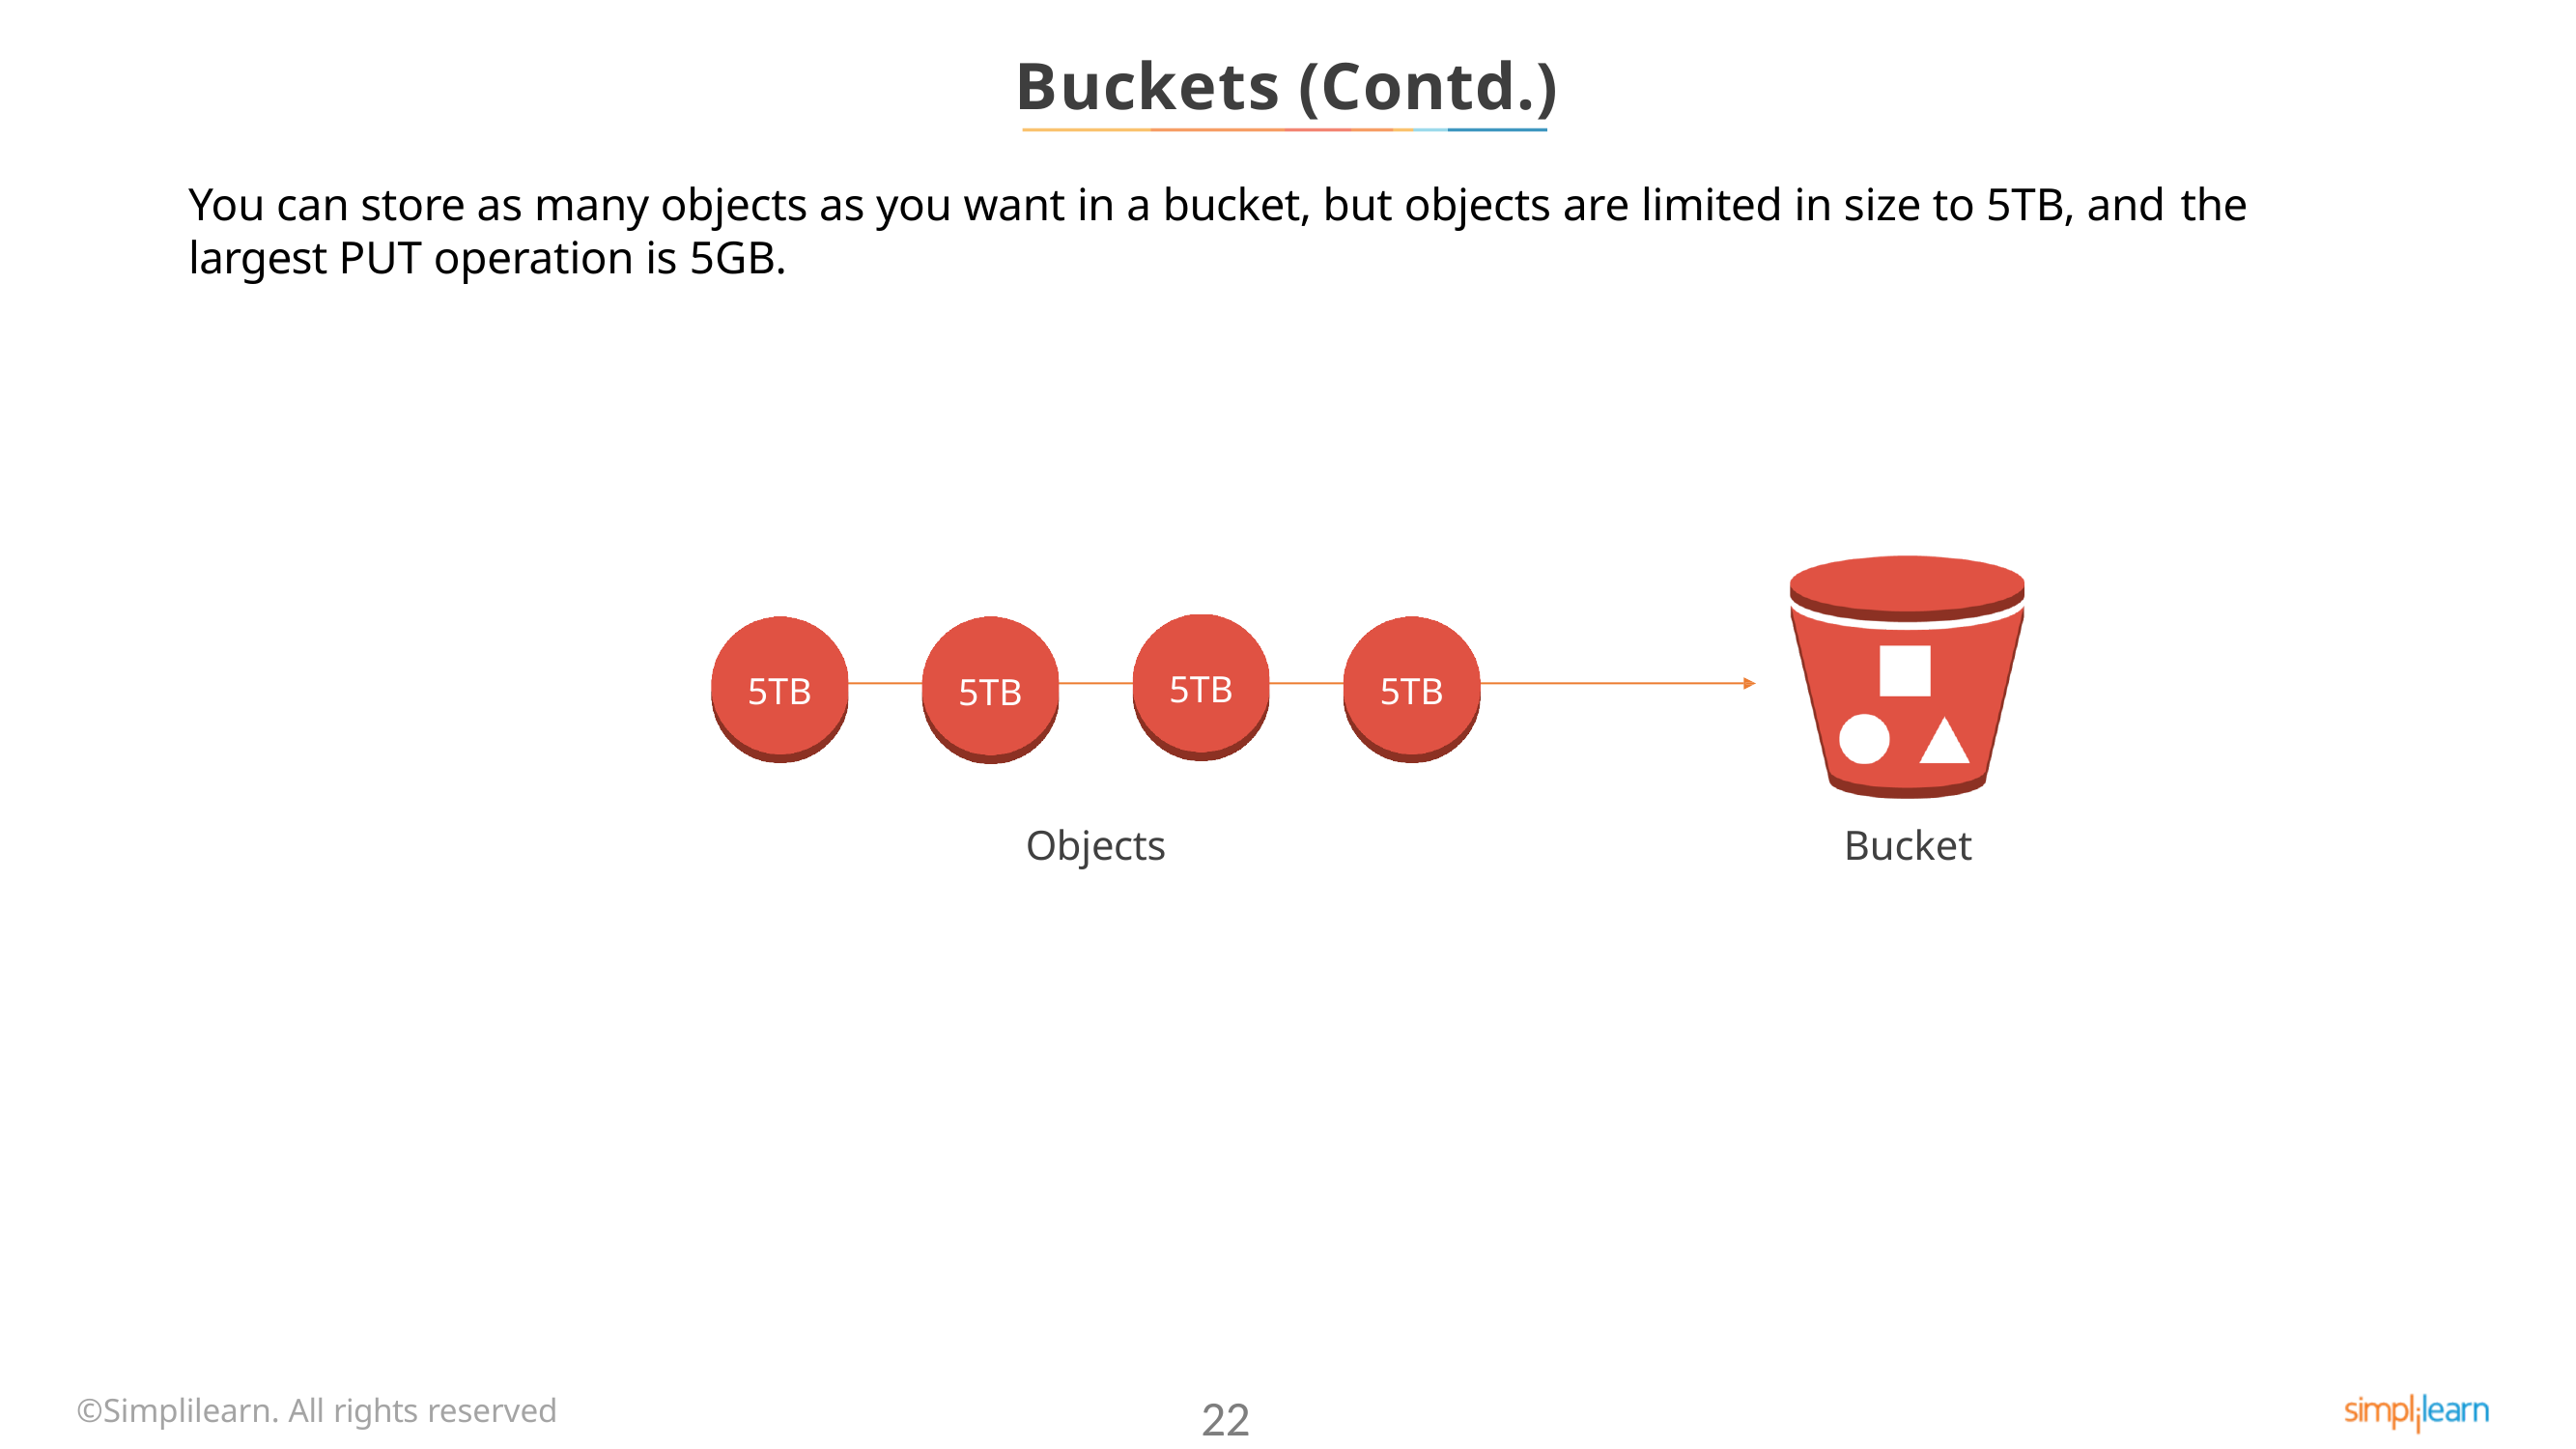

# Buckets (Contd.)

You can store as many objects as you want in a bucket, but objects are limited in size to 5TB, and the
largest PUT operation is 5GB.

5TB
5TB
5TB
5TB
Objects
Bucket
©Simplilearn. All rights reserved
22